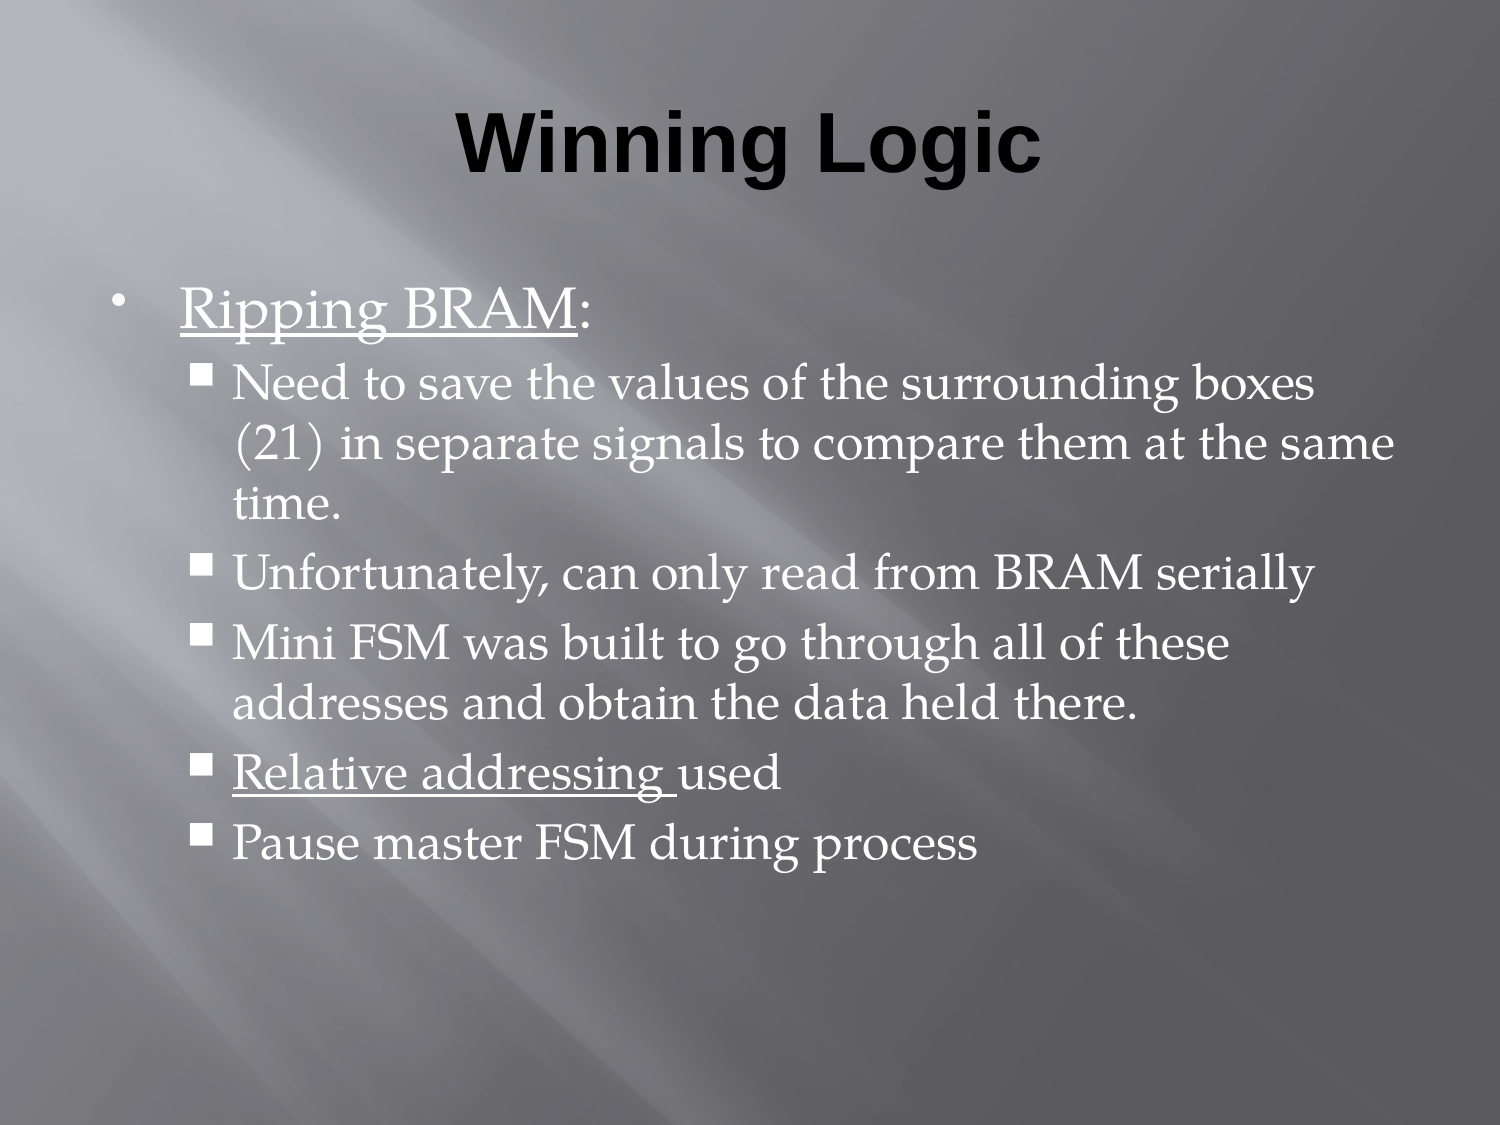

# Winning Logic
Ripping BRAM:
Need to save the values of the surrounding boxes (21) in separate signals to compare them at the same time.
Unfortunately, can only read from BRAM serially
Mini FSM was built to go through all of these addresses and obtain the data held there.
Relative addressing used
Pause master FSM during process